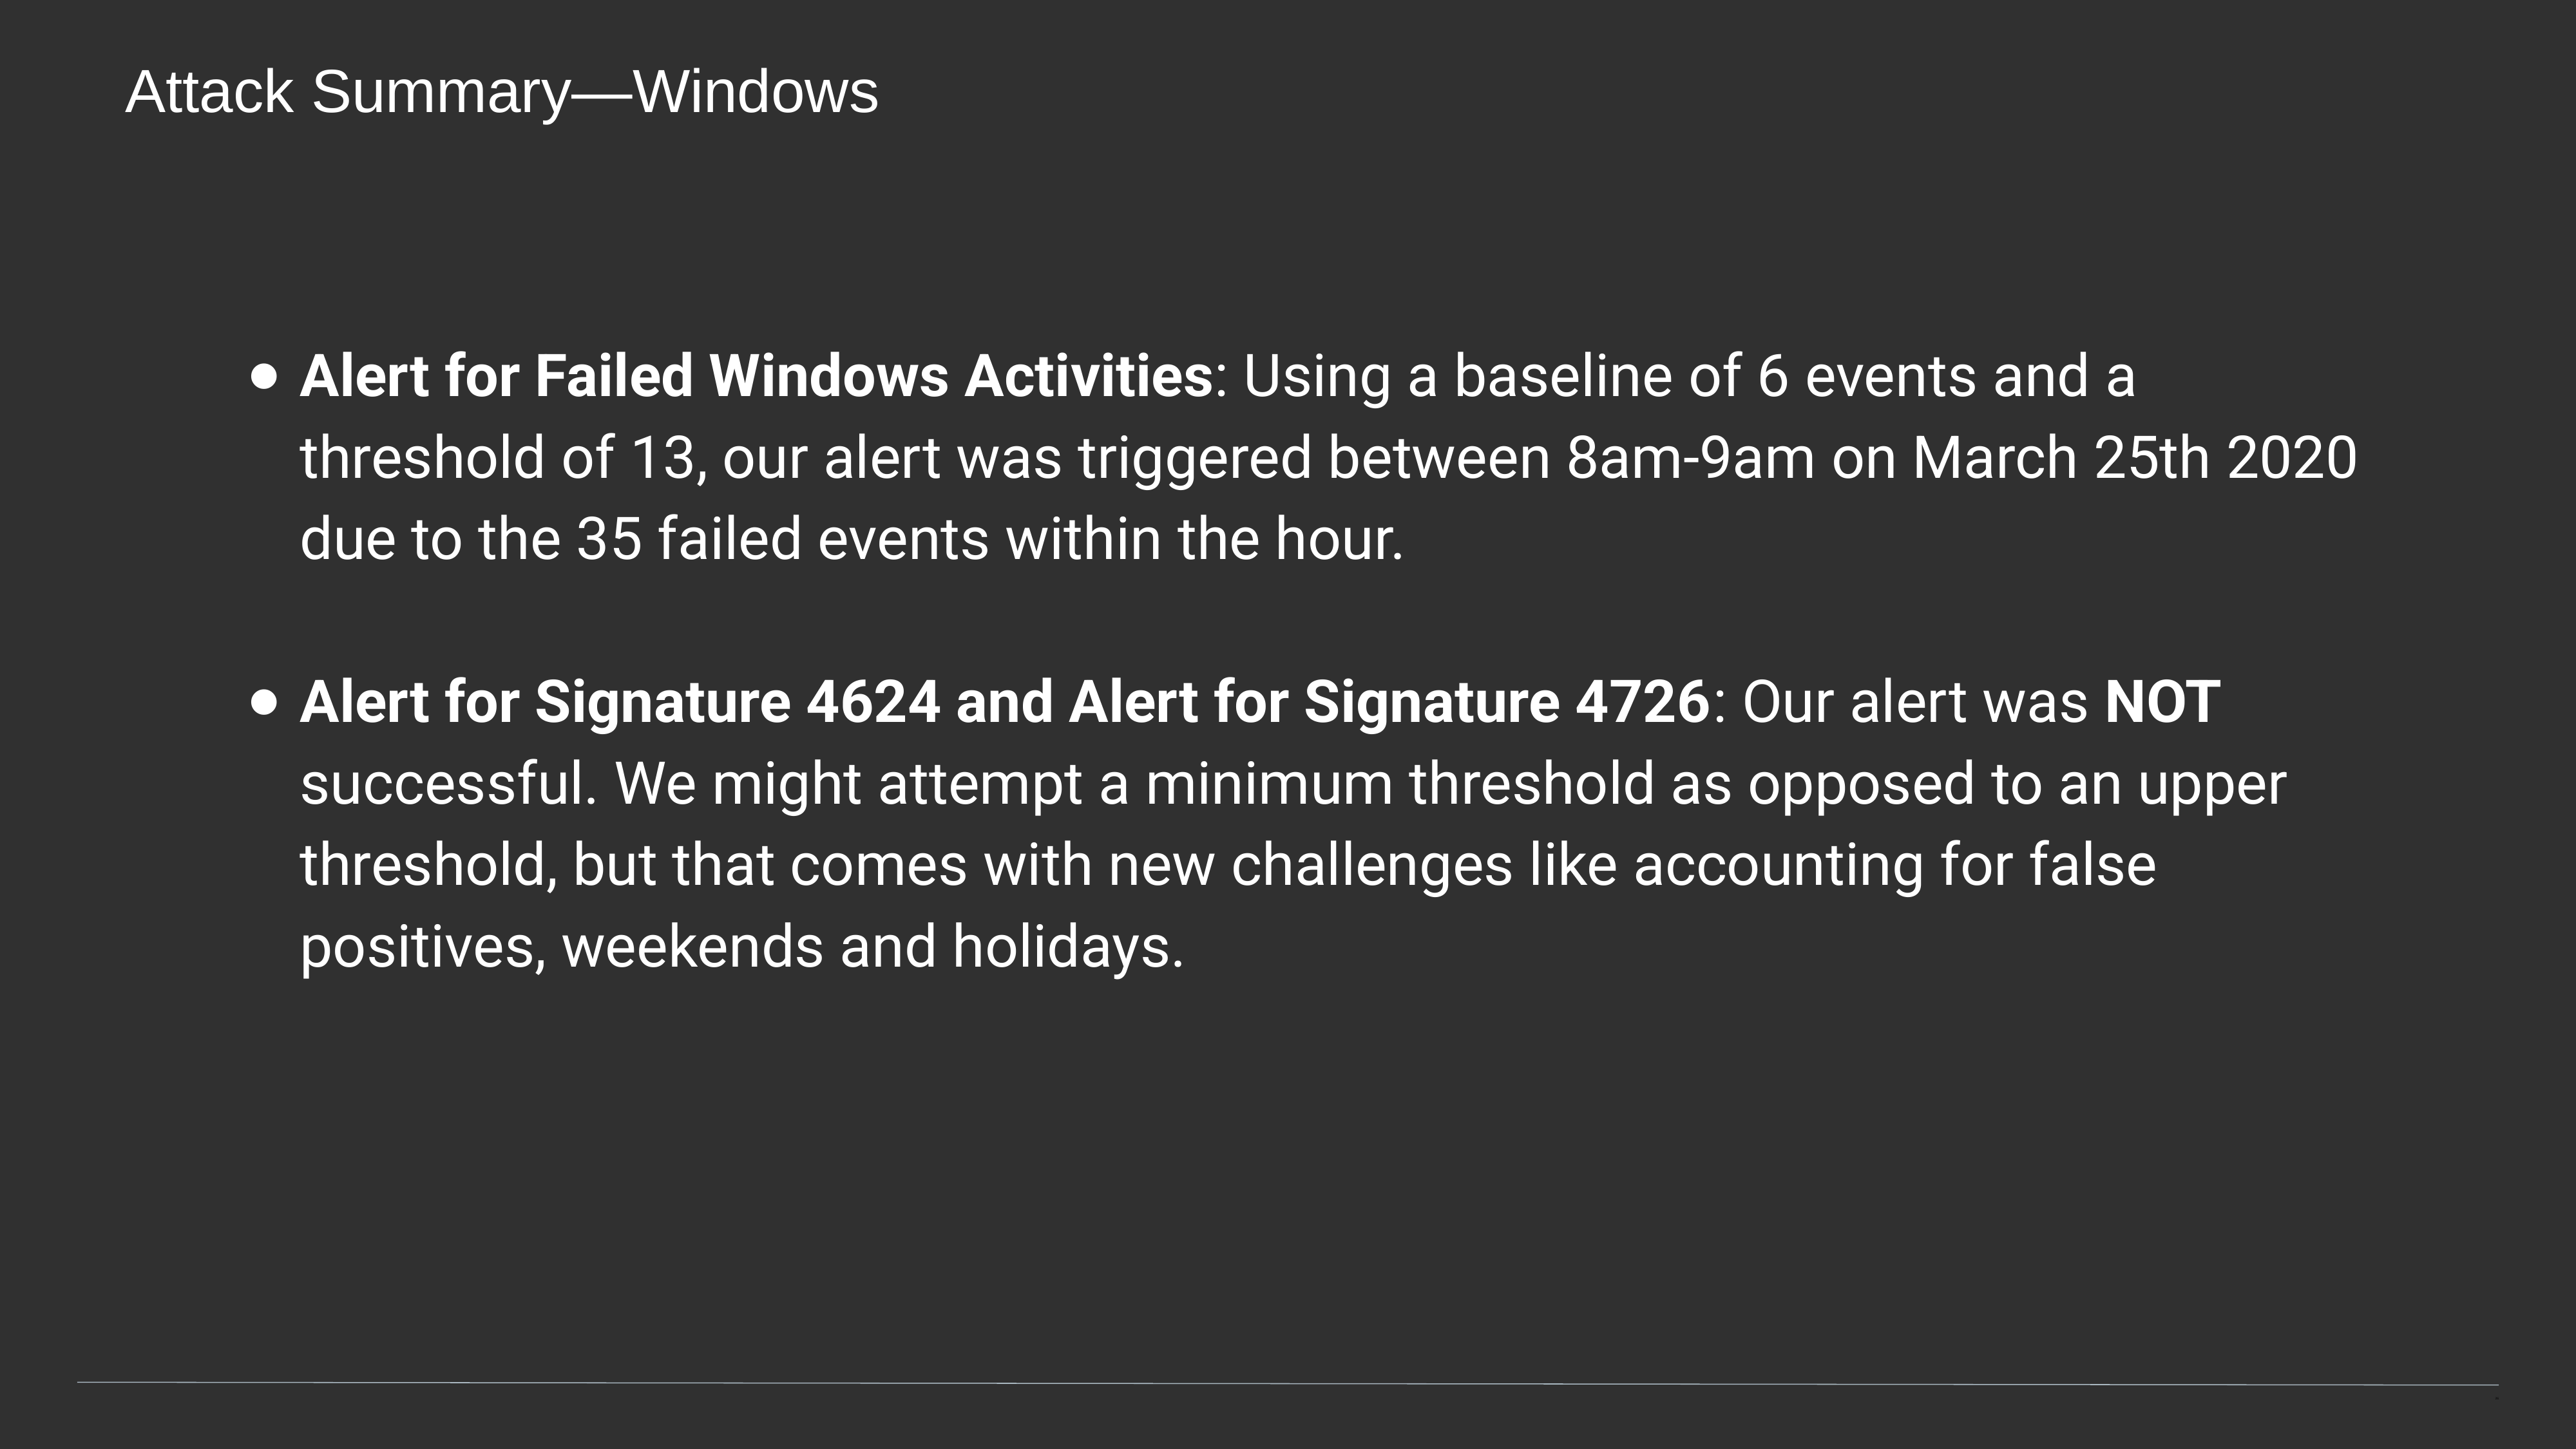

# Attack Summary—Windows

Alert for Failed Windows Activities: Using a baseline of 6 events and a threshold of 13, our alert was triggered between 8am-9am on March 25th 2020 due to the 35 failed events within the hour.

Alert for Signature 4624 and Alert for Signature 4726: Our alert was NOT successful. We might attempt a minimum threshold as opposed to an upper threshold, but that comes with new challenges like accounting for false positives, weekends and holidays.
26